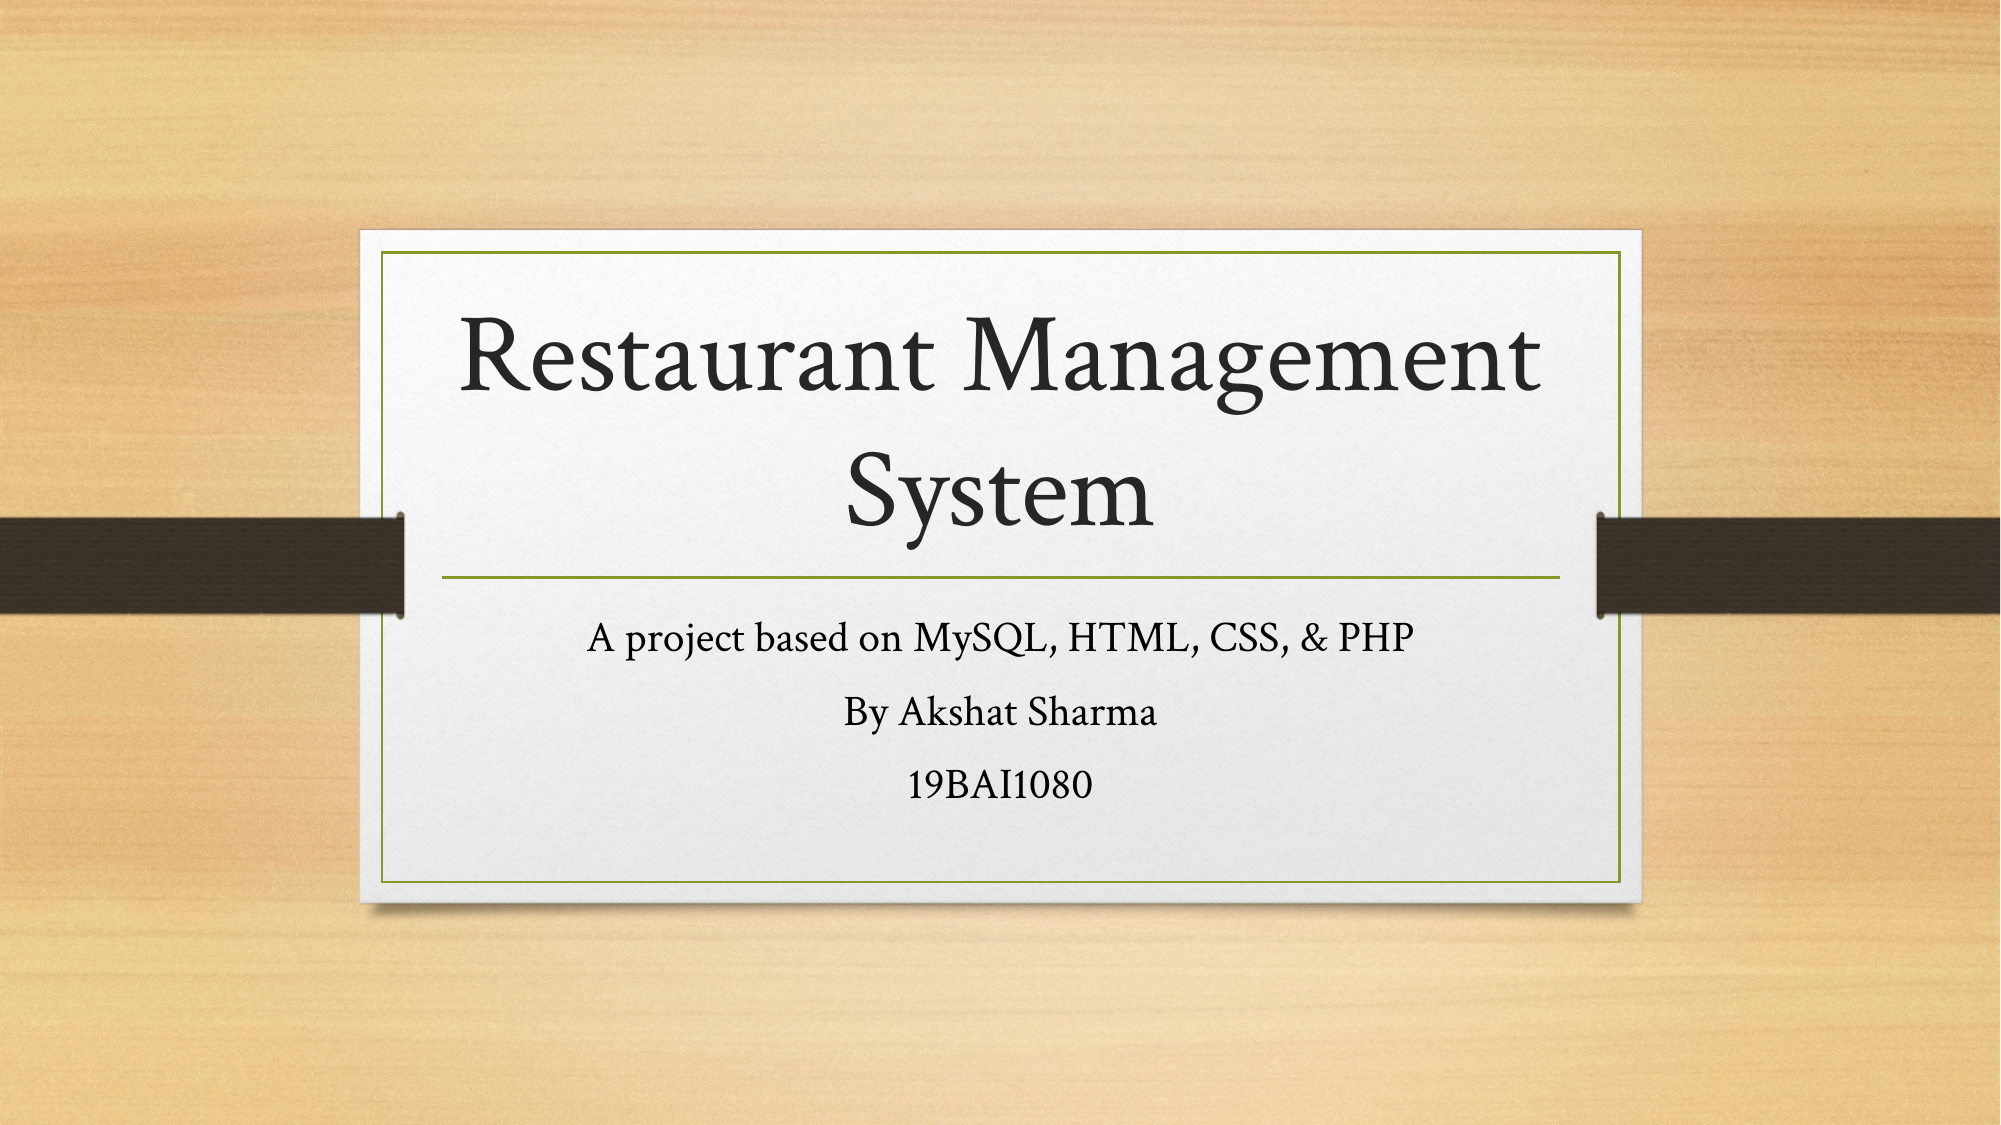

# Restaurant Management System
A project based on MySQL, HTML, CSS, & PHP
By Akshat Sharma
19BAI1080